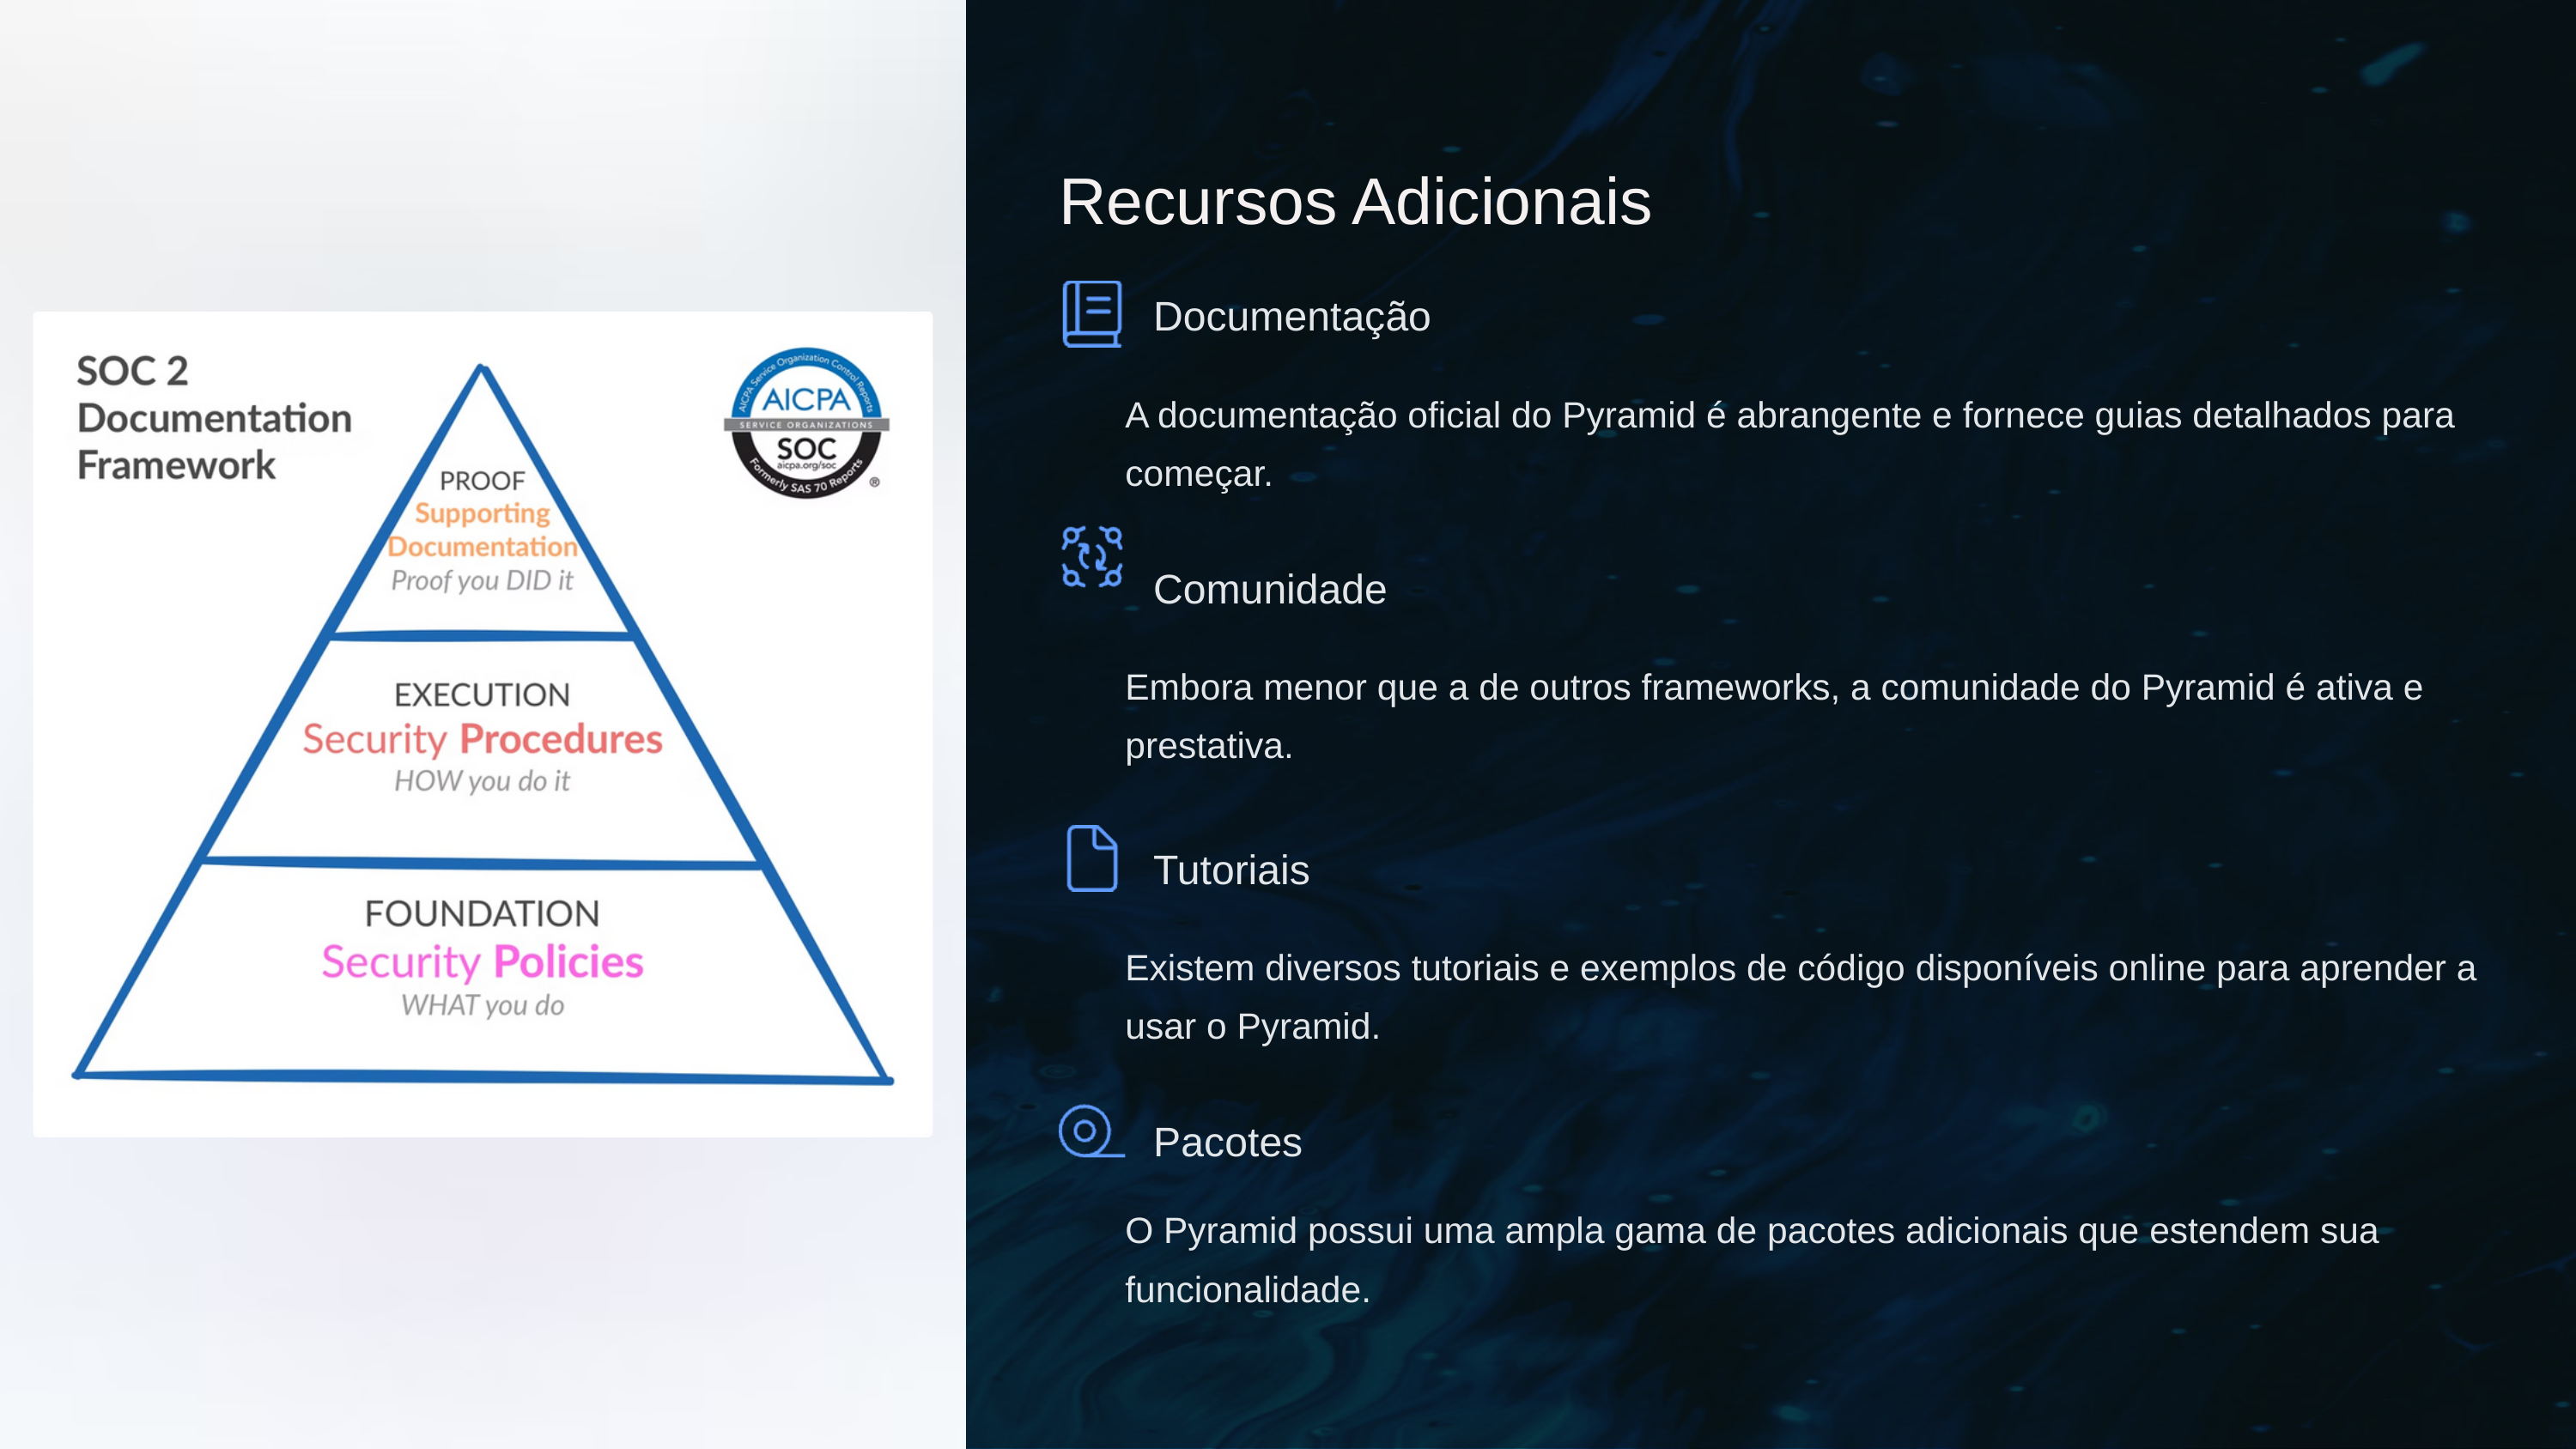

Recursos Adicionais

Documentação

A documentação oficial do Pyramid é abrangente e fornece guias detalhados para começar.

Comunidade
Embora menor que a de outros frameworks, a comunidade do Pyramid é ativa e prestativa.

Tutoriais
Existem diversos tutoriais e exemplos de código disponíveis online para aprender a usar o Pyramid.

Pacotes
O Pyramid possui uma ampla gama de pacotes adicionais que estendem sua funcionalidade.